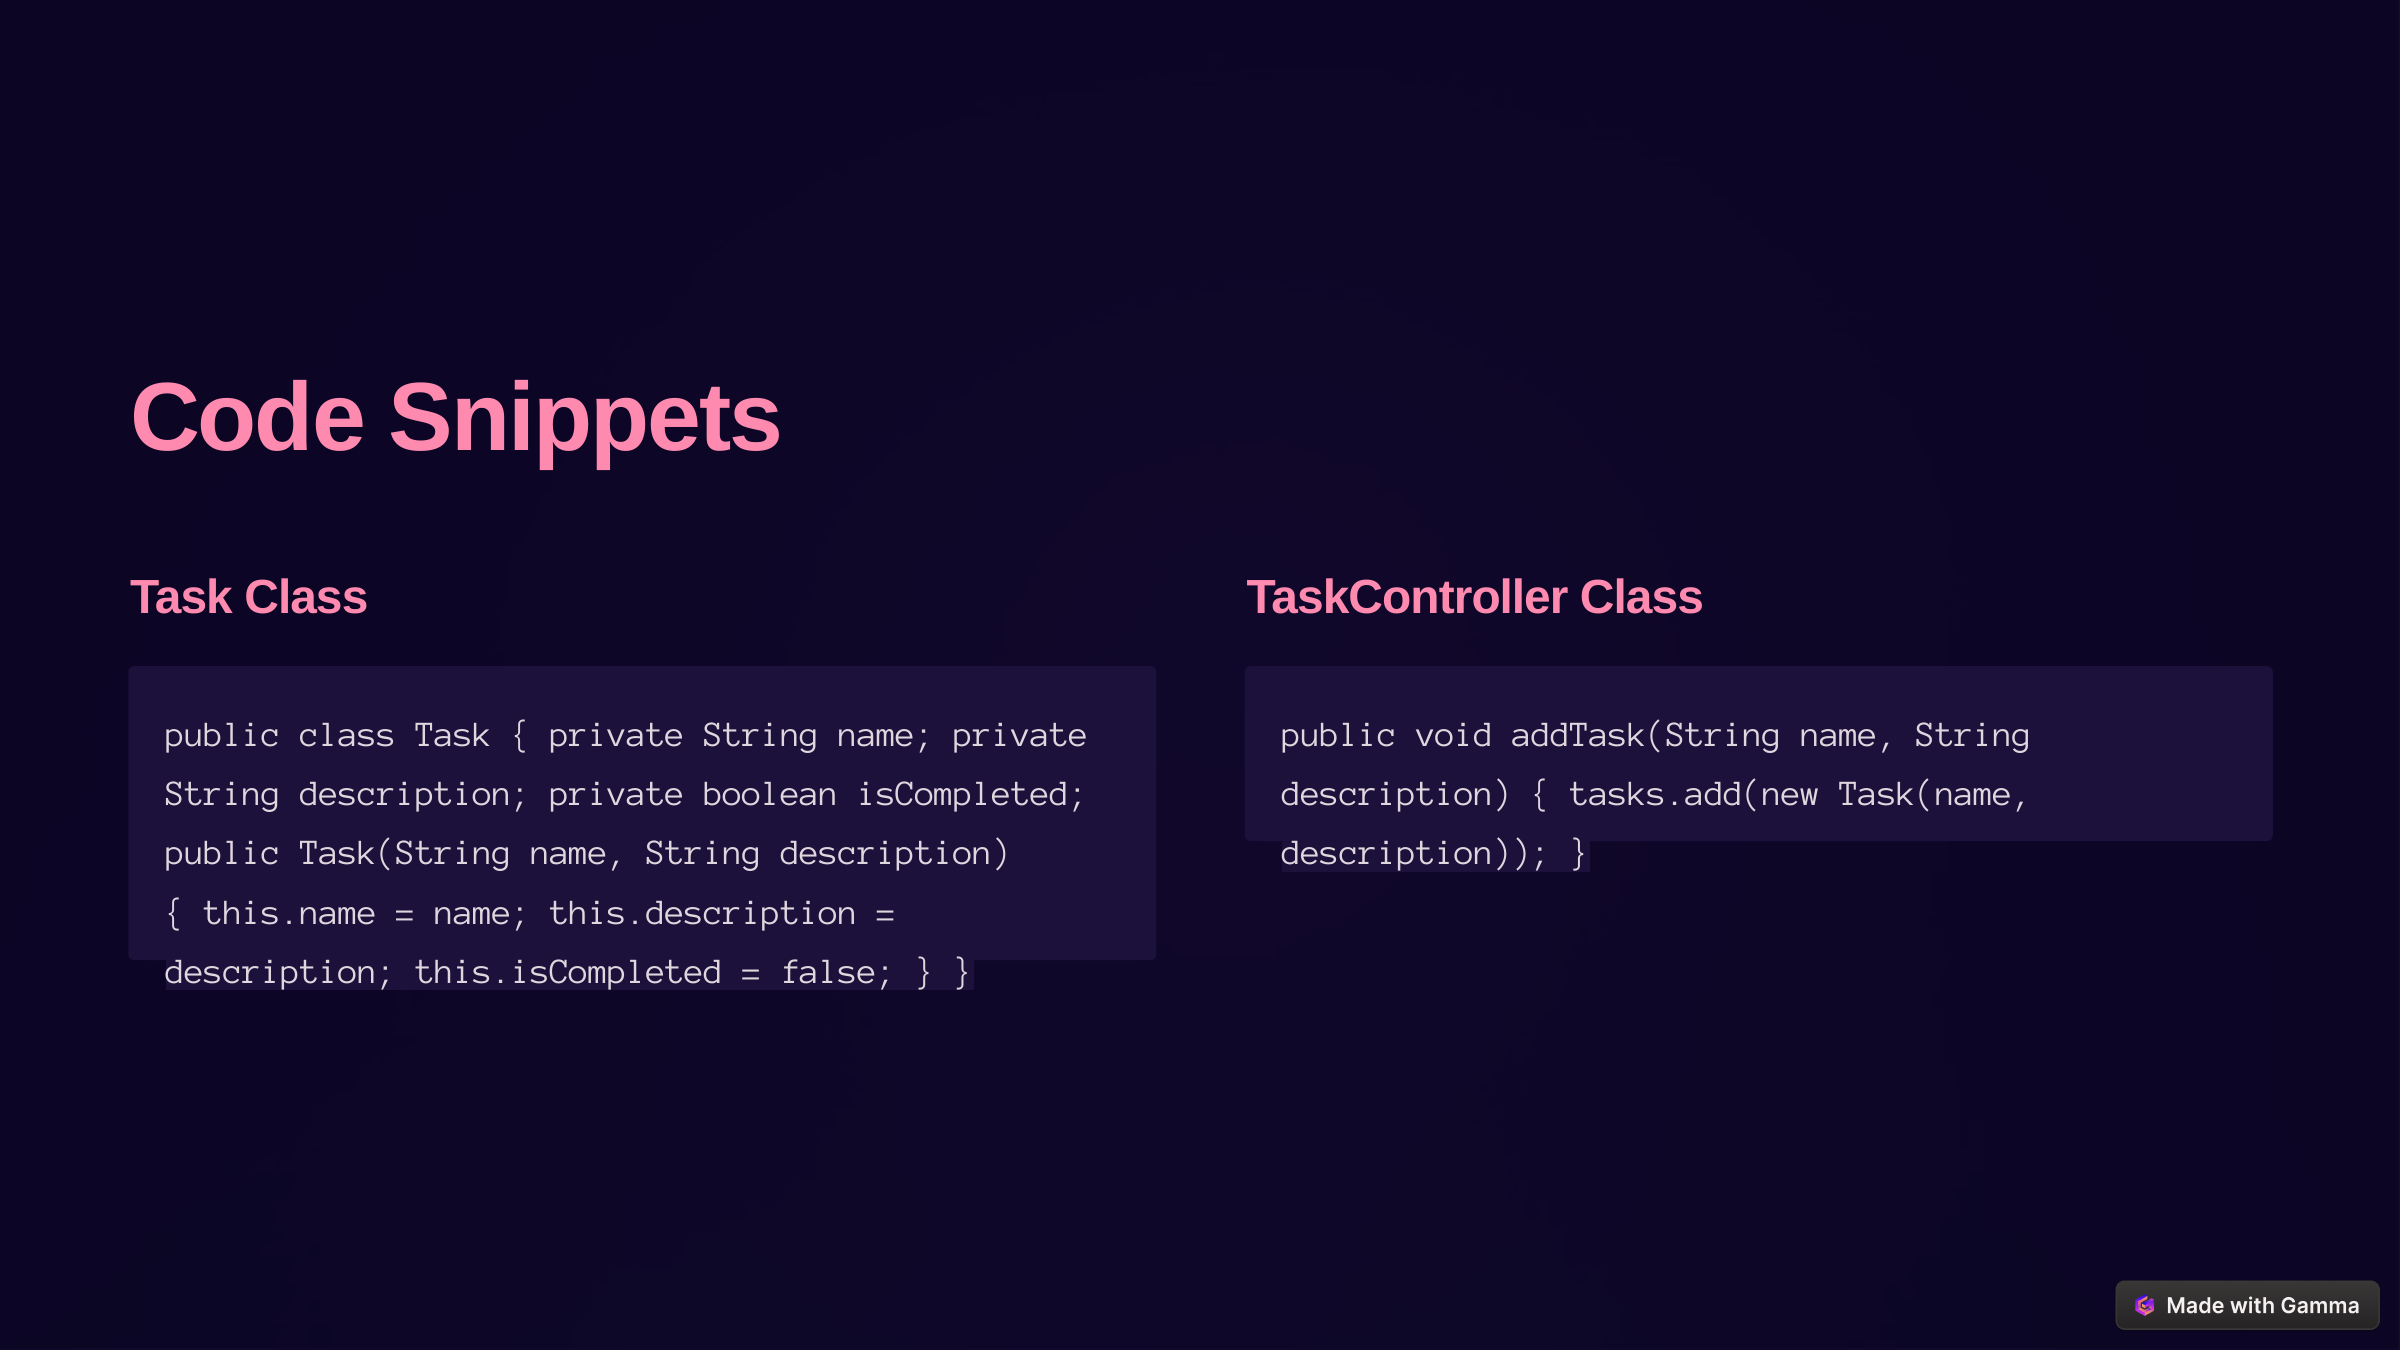

Code Snippets
Task Class
TaskController Class

public class Task { private String name; private String description; private boolean isCompleted; public Task(String name, String description) { this.name = name; this.description = description; this.isCompleted = false; } }
public void addTask(String name, String description) { tasks.add(new Task(name, description)); }